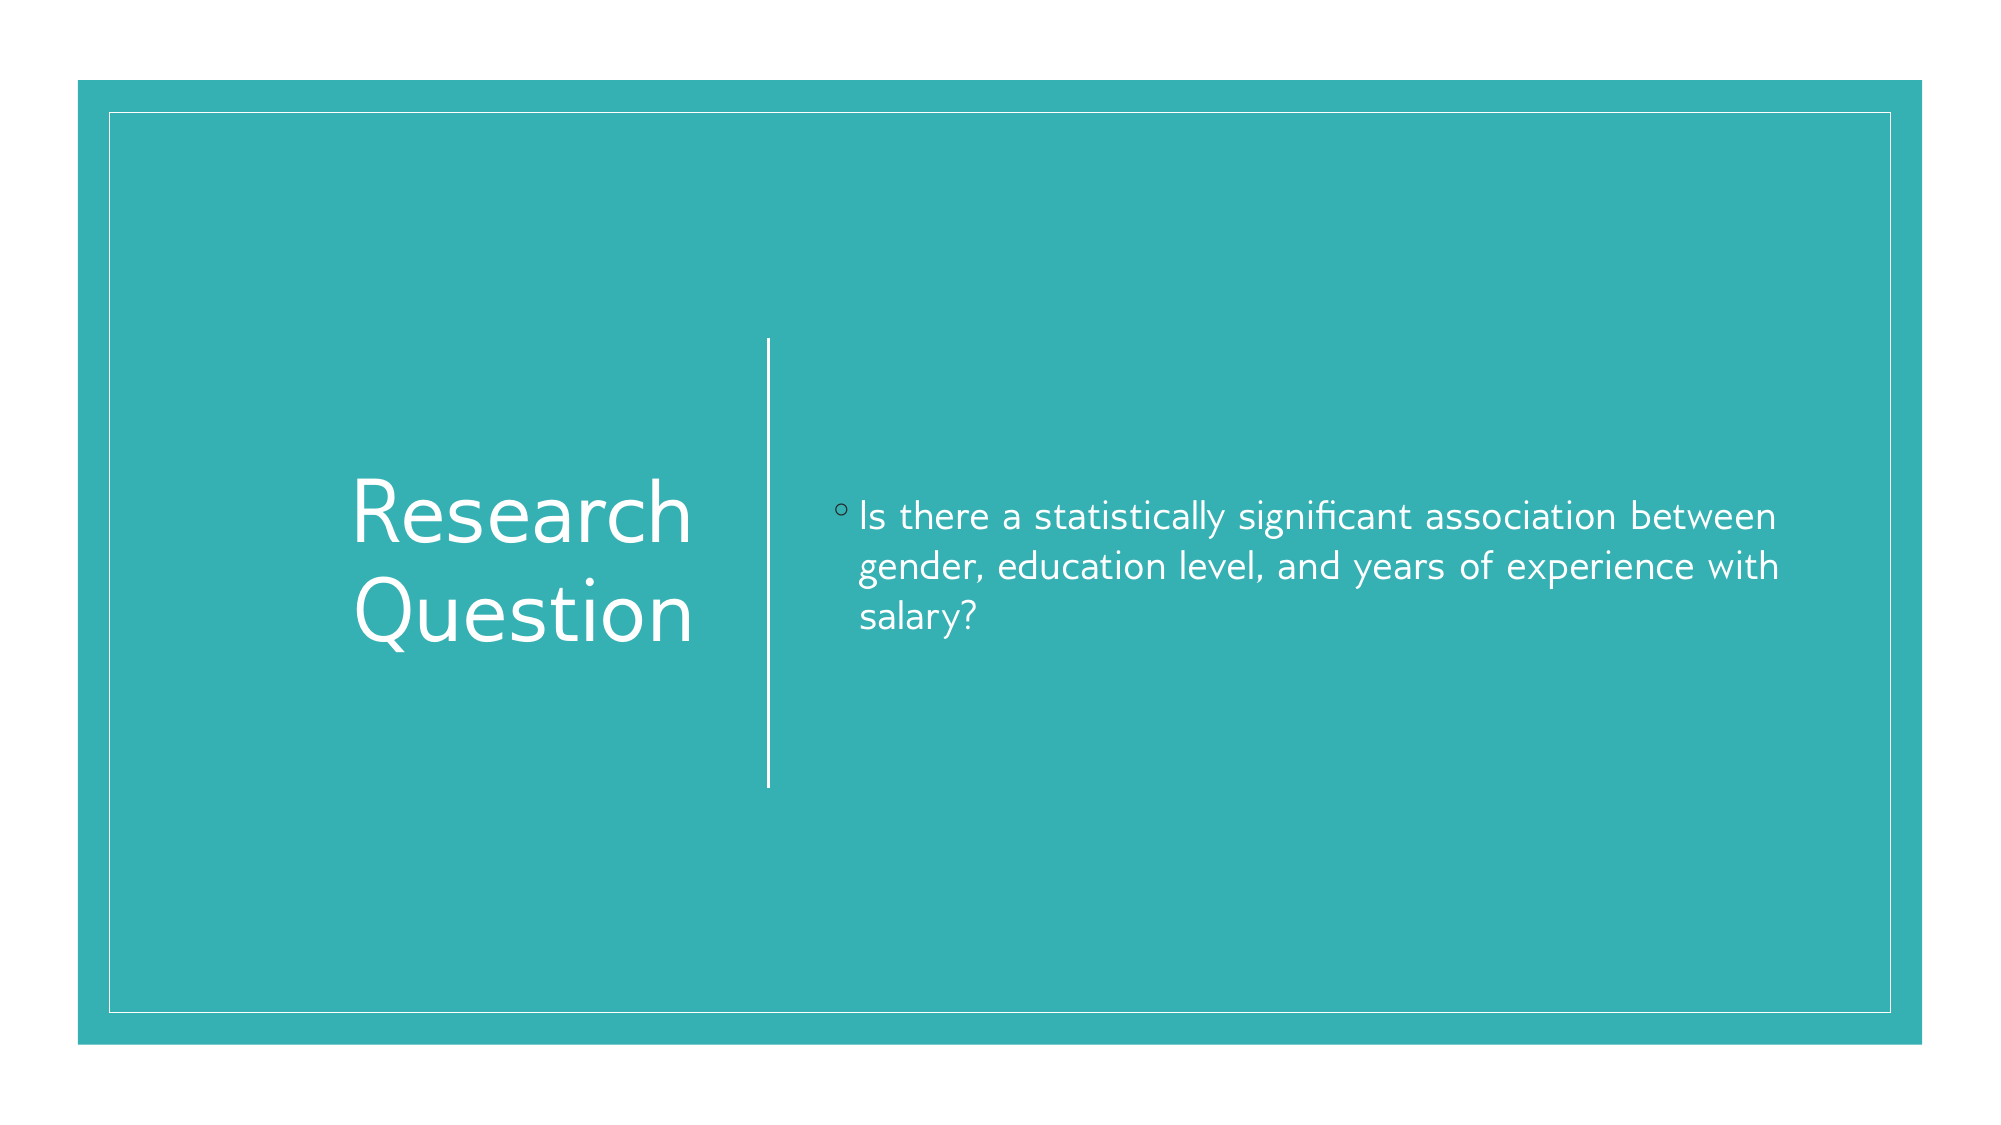

# Research Question
Is there a statistically significant association between gender, education level, and years of experience with salary?